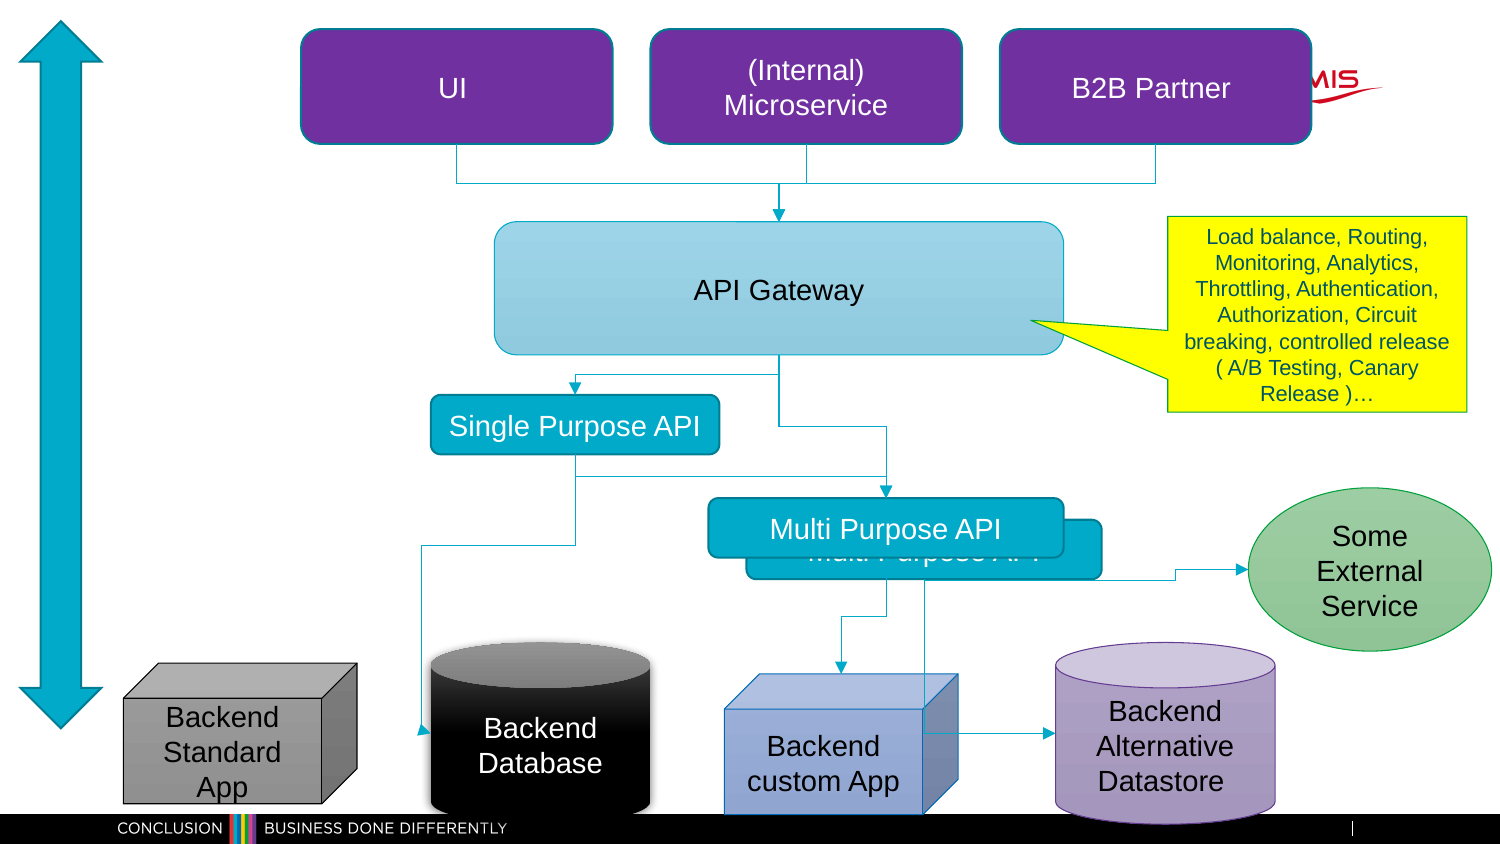

UI
B2B Partner
(Internal) Microservice
Load balance, Routing, Monitoring, Analytics, Throttling, Authentication, Authorization, Circuit breaking, controlled release ( A/B Testing, Canary Release )…
API Gateway
Single Purpose API
Some External Service
Multi Purpose API
Multi Purpose API
Backend Database
Backend Alternative Datastore
Backend Standard App
Backend custom App